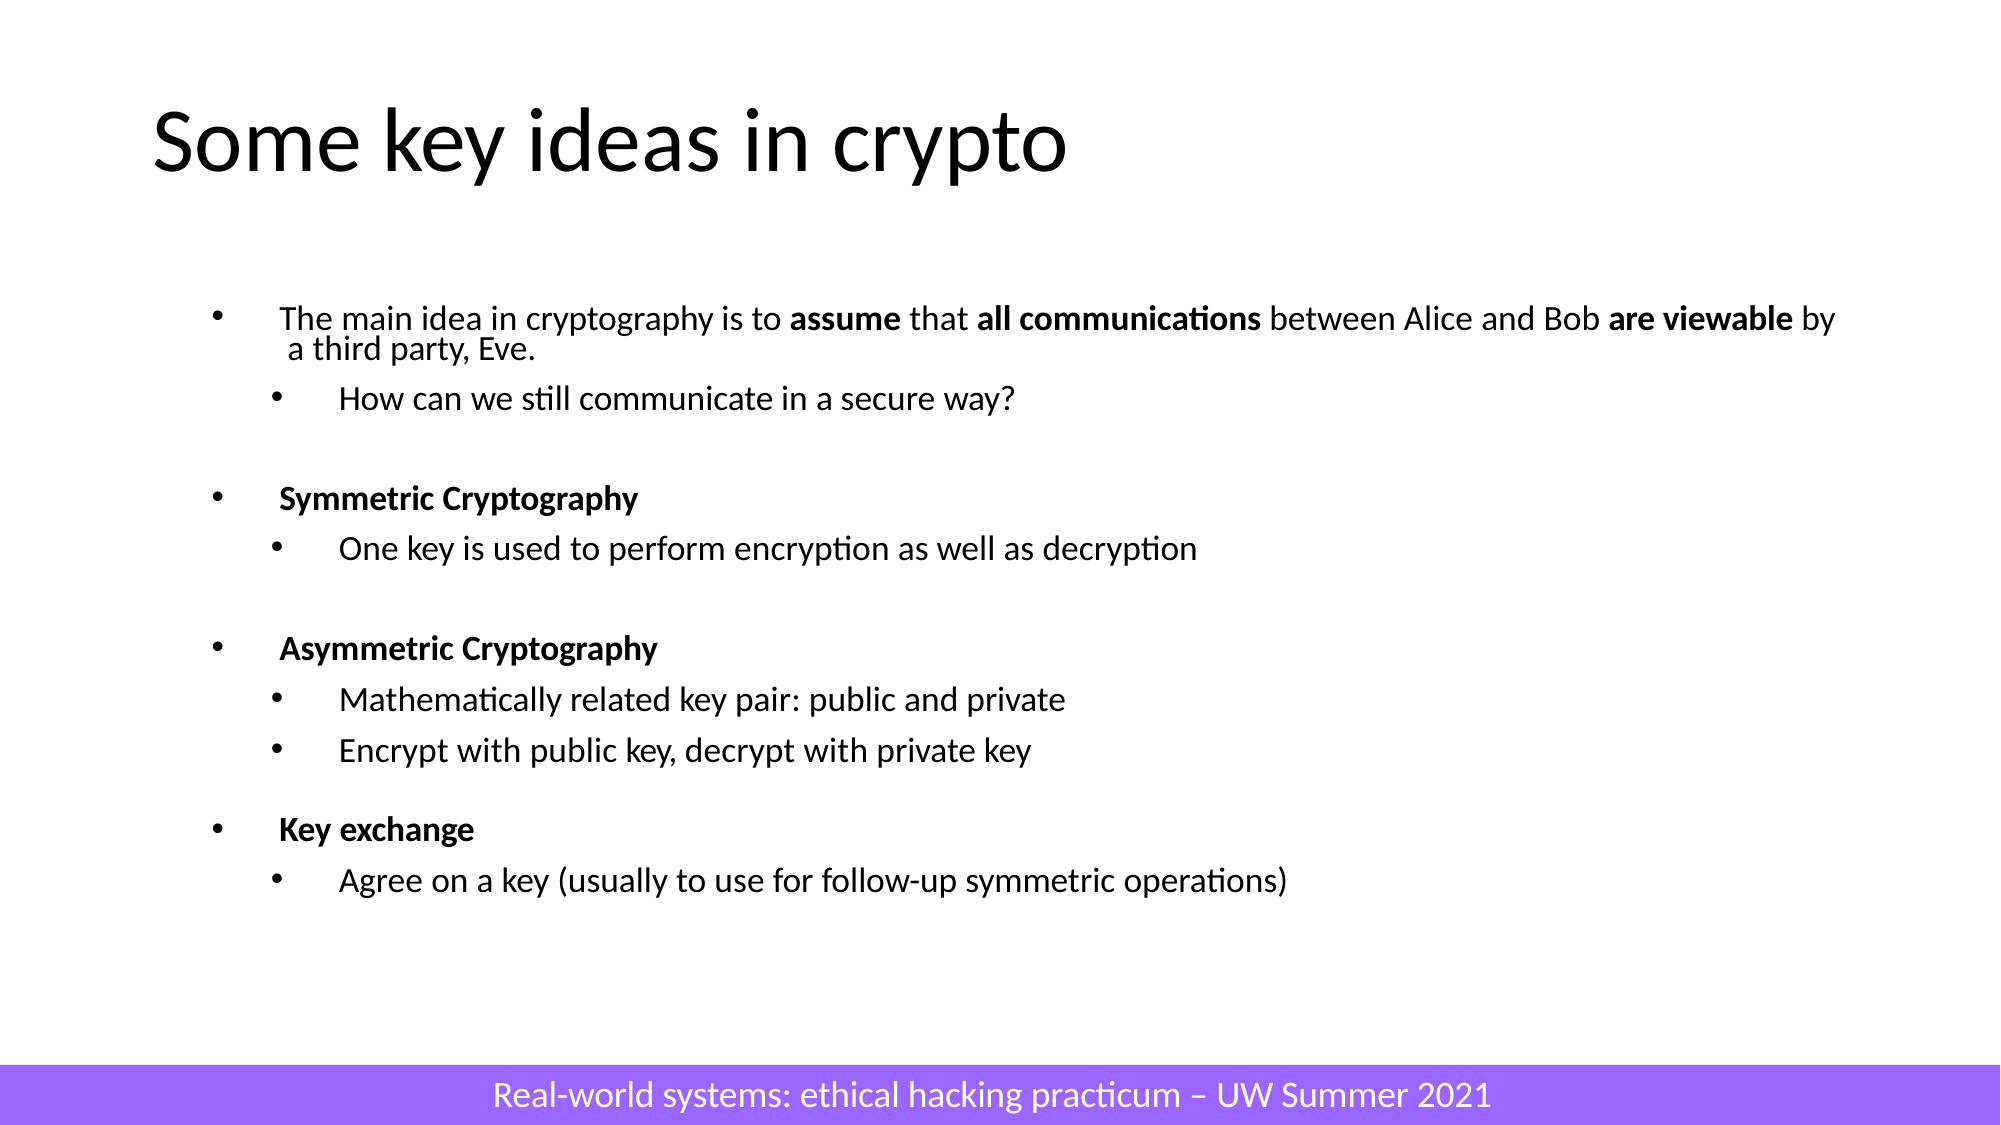

# Some key ideas in crypto
The main idea in cryptography is to assume that all communications between Alice and Bob are viewable by  a third party, Eve.
How can we still communicate in a secure way?

Symmetric Cryptography
One key is used to perform encryption as well as decryption

Asymmetric Cryptography
Mathematically related key pair: public and private
Encrypt with public key, decrypt with private key

Key exchange
Agree on a key (usually to use for follow-up symmetric operations)
Real-world systems: ethical hacking practicum – UW Summer 2021